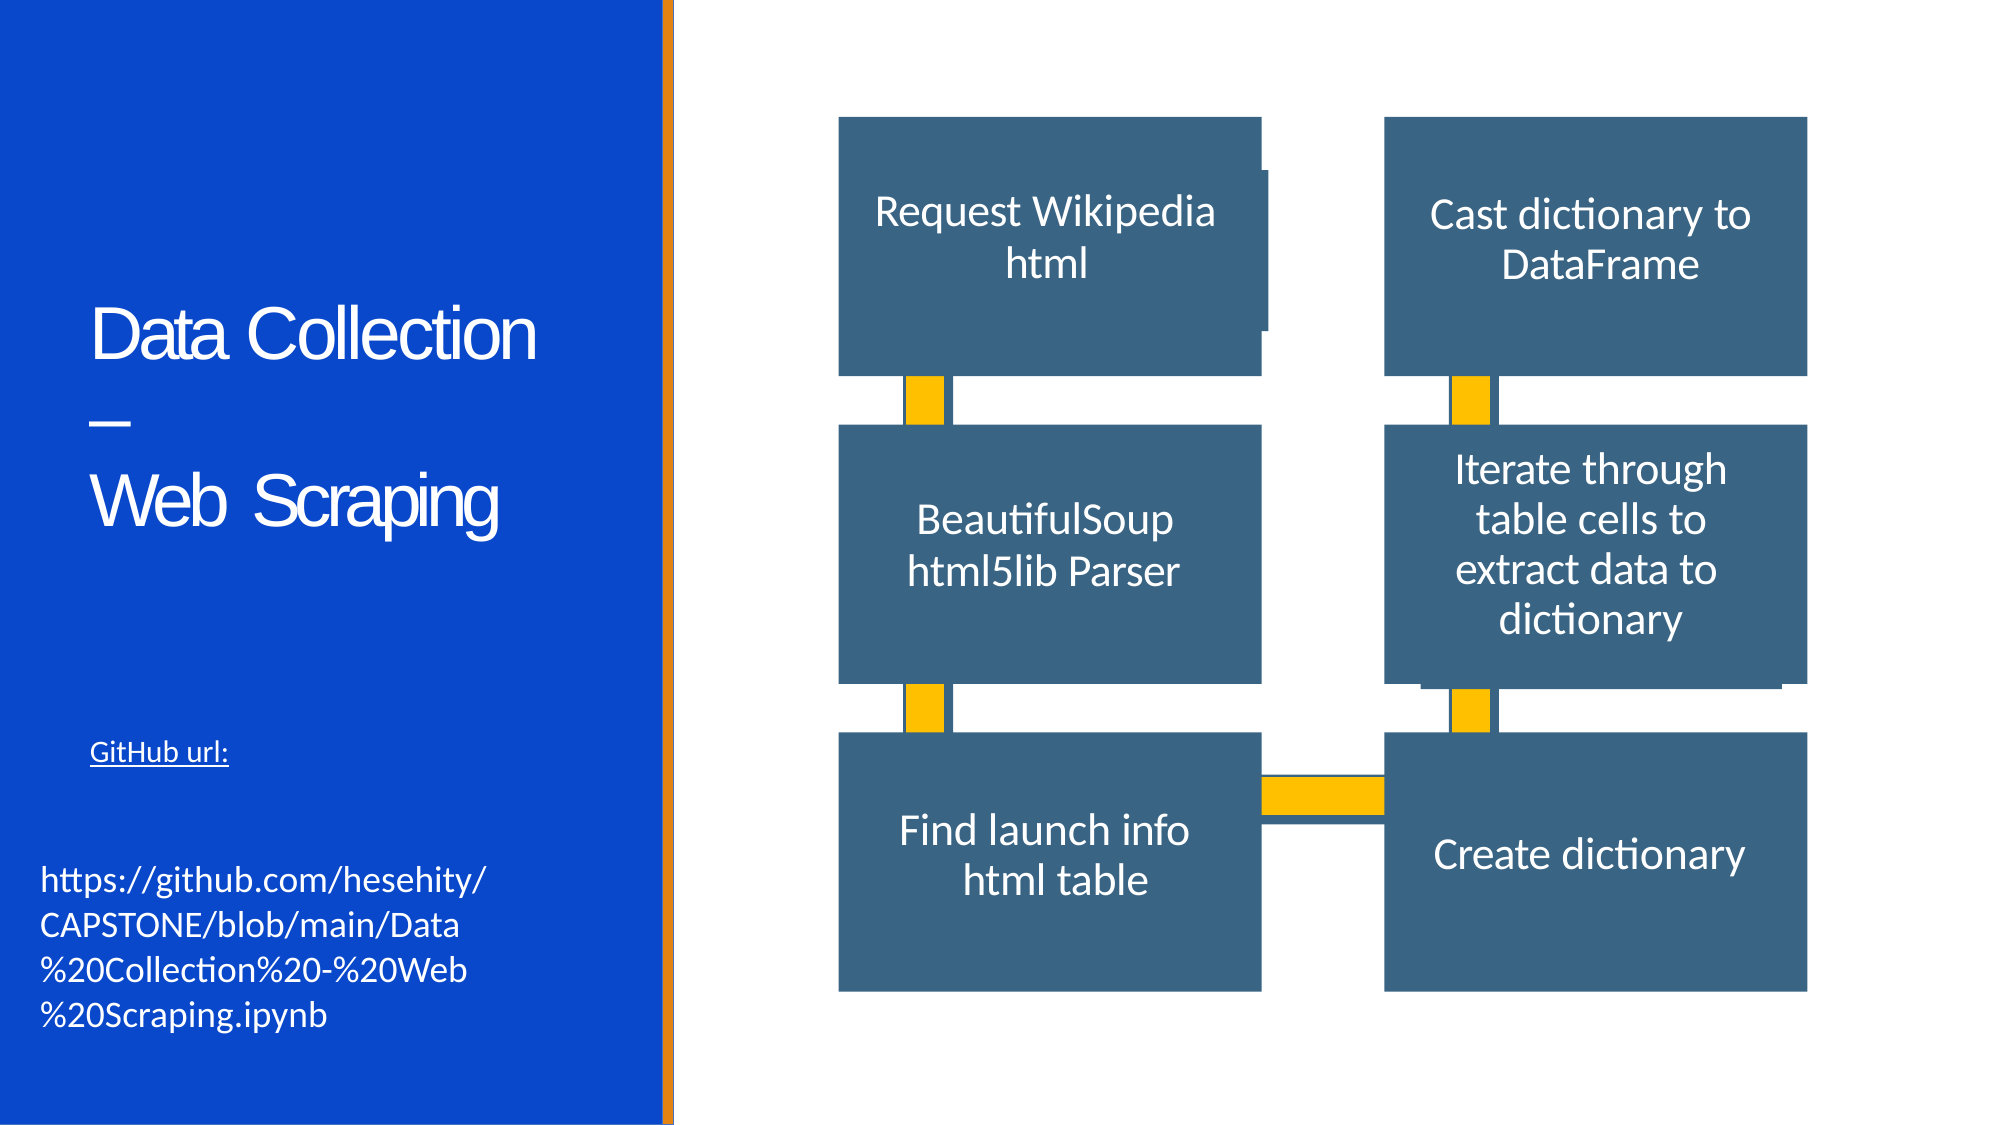

Cast dictionary to  DataFrame
Request Wikipedia
html
Data Collection –
Web Scraping

Iterate through  table cells to  extract data to  dictionary

BeautifulSoup
html5lib Parser
GitHub url:

Find launch info  html table
Create dictionary
https://github.com/hesehity/CAPSTONE/blob/main/Data%20Collection%20-%20Web%20Scraping.ipynb